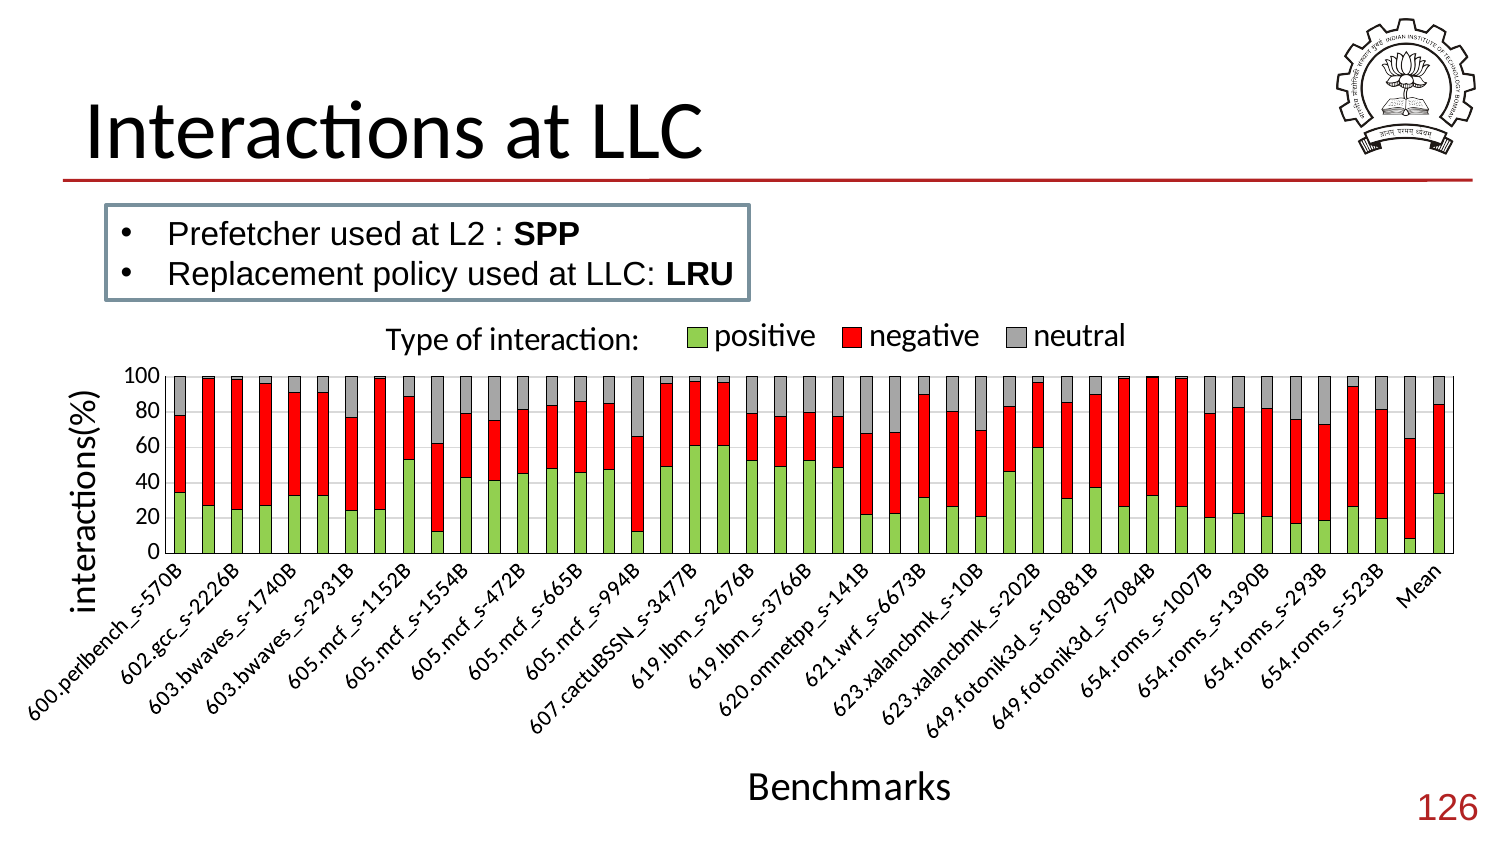

# Interactions at LLC
Prefetcher used at L2 : SPP
Replacement policy used at LLC: LRU

### Chart: Type of interaction:

| Category | positive | negative | neutral |
|---|---|---|---|
| 600.perlbench_s-570B | 34.6032 | 43.2804 | 22.1164 |
| 602.gcc_s-1850B | 27.1422 | 71.7839 | 1.07391 |
| 602.gcc_s-2226B | 24.7209 | 74.0429 | 1.23627 |
| 602.gcc_s-734B | 27.2236 | 69.0911 | 3.68536 |
| 603.bwaves_s-1740B | 32.9762 | 58.4642 | 8.55957 |
| 603.bwaves_s-2609B | 32.9488 | 58.4844 | 8.56682 |
| 603.bwaves_s-2931B | 24.356 | 52.4932 | 23.1508 |
| 603.bwaves_s-891B | 25.0018 | 74.1111 | 0.887087 |
| 605.mcf_s-1152B | 53.1522 | 35.5489 | 11.2989 |
| 605.mcf_s-1536B | 12.2517 | 50.0811 | 37.6673 |
| 605.mcf_s-1554B | 43.0439 | 36.4759 | 20.4802 |
| 605.mcf_s-1644B | 41.4019 | 33.9172 | 24.6809 |
| 605.mcf_s-472B | 45.1953 | 36.5441 | 18.2606 |
| 605.mcf_s-484B | 48.3814 | 35.4622 | 16.1564 |
| 605.mcf_s-665B | 45.7688 | 40.4184 | 13.8128 |
| 605.mcf_s-782B | 47.8386 | 36.8734 | 15.288 |
| 605.mcf_s-994B | 12.3419 | 54.1203 | 33.5378 |
| 607.cactuBSSN_s-2421B | 49.17 | 46.9381 | 3.89196 |
| 607.cactuBSSN_s-3477B | 61.2141 | 36.2934 | 2.49244 |
| 607.cactuBSSN_s-4004B | 61.1596 | 35.8578 | 2.98265 |
| 619.lbm_s-2676B | 52.7355 | 26.3852 | 20.8793 |
| 619.lbm_s-2677B | 49.0525 | 28.5225 | 22.425 |
| 619.lbm_s-3766B | 52.717 | 27.1146 | 20.1683 |
| 619.lbm_s-4268B | 48.7087 | 28.6575 | 22.6339 |
| 620.omnetpp_s-141B | 22.3071 | 45.6982 | 31.9947 |
| 620.omnetpp_s-874B | 22.9218 | 45.8672 | 31.211 |
| 621.wrf_s-6673B | 31.7993 | 58.2731 | 9.92759 |
| 621.wrf_s-8065B | 26.3877 | 54.1273 | 19.485 |
| 623.xalancbmk_s-10B | 20.7544 | 48.6128 | 30.6329 |
| 623.xalancbmk_s-165B | 46.2013 | 37.1226 | 16.6761 |
| 623.xalancbmk_s-202B | 60.2813 | 36.7069 | 3.01187 |
| 628.pop2_s-17B | 31.0566 | 54.5171 | 14.4263 |
| 649.fotonik3d_s-10881B | 37.2051 | 53.0396 | 9.75533 |
| 649.fotonik3d_s-1176B | 26.5841 | 72.4131 | 1.00277 |
| 649.fotonik3d_s-7084B | 33.0591 | 66.3685 | 0.572396 |
| 649.fotonik3d_s-8225B | 26.5372 | 72.478 | 0.984851 |
| 654.roms_s-1007B | 20.3389 | 58.8316 | 20.8295 |
| 654.roms_s-1070B | 22.6279 | 59.9832 | 17.3889 |
| 654.roms_s-1390B | 20.7205 | 61.6512 | 17.6283 |
| 654.roms_s-1613B | 17.2389 | 58.7105 | 24.0506 |
| 654.roms_s-293B | 18.913 | 54.1237 | 26.9634 |
| 654.roms_s-294B | 26.6332 | 67.8216 | 5.54514 |
| 654.roms_s-523B | 19.8919 | 61.9195 | 18.1886 |
| 657.xz_s-2302B | 8.45033 | 56.4339 | 35.1158 |
| Mean | 33.916563488372084 | 50.52048837209302 | 15.562960790697677 |
126